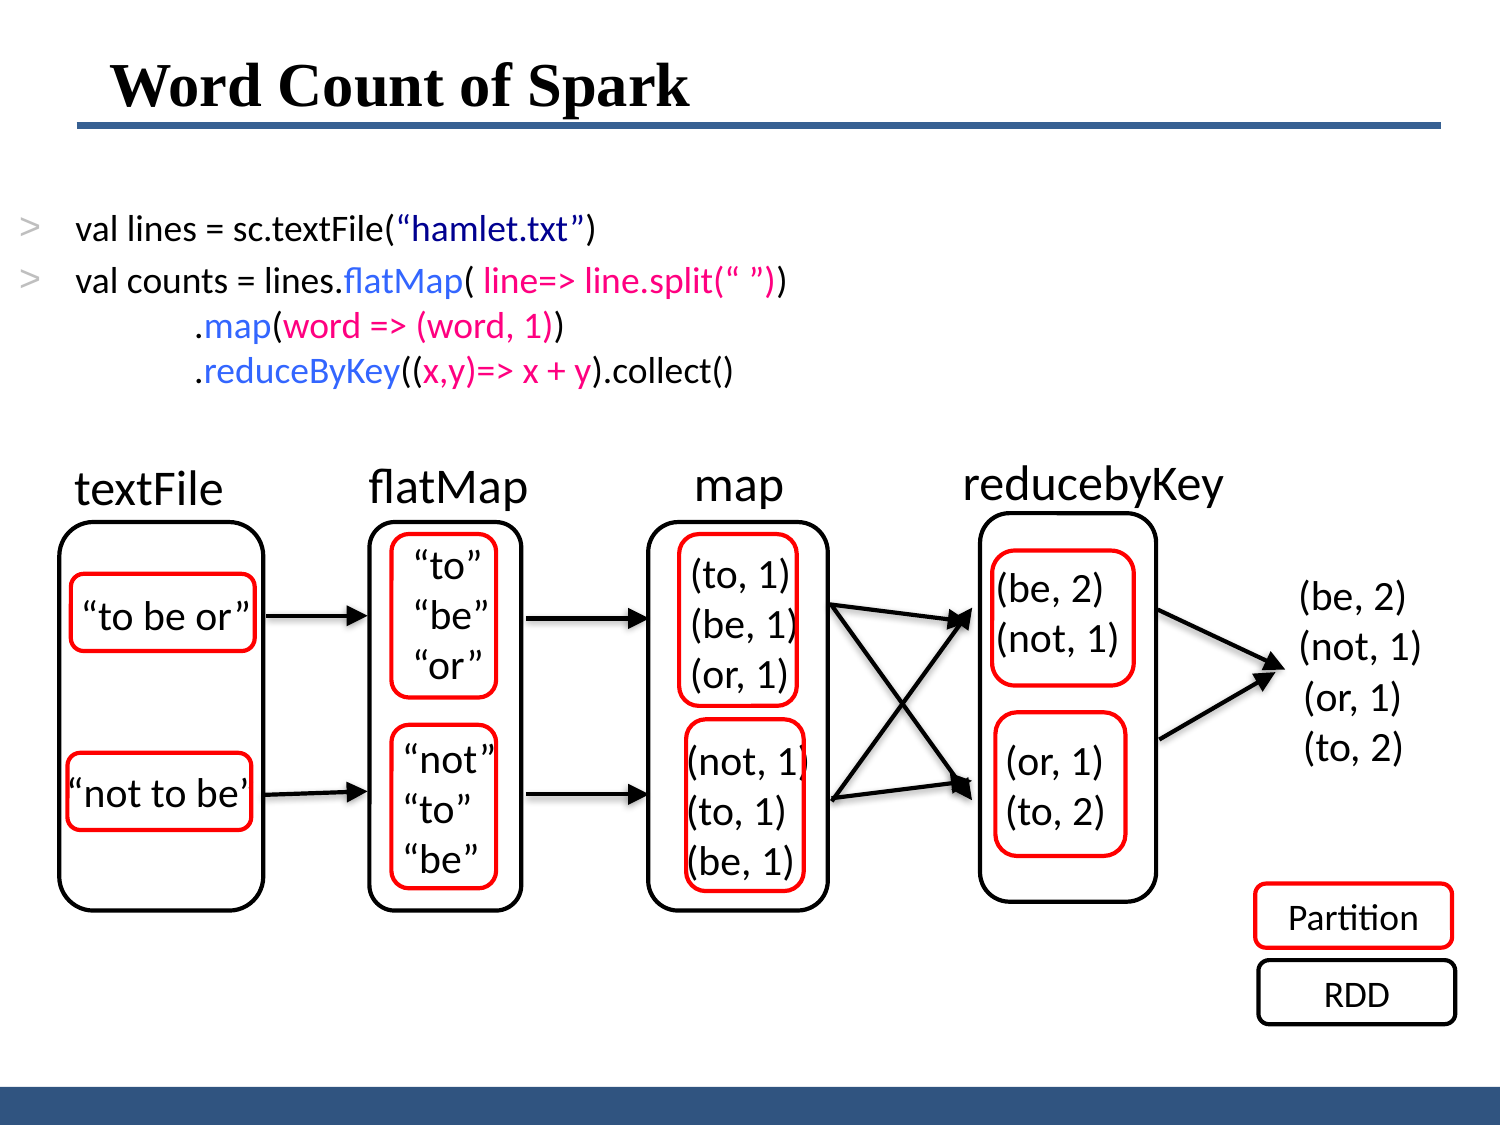

Word Count of Spark

val lines = sc.textFile(“hamlet.txt”)
val counts = lines.flatMap( line=> line.split(“ ”))
              .map(word => (word, 1))
              .reduceByKey((x,y)=> x + y).collect()
reducebyKey
map
flatMap
textFile

“to”
“be”
“or”
(to, 1)
(be, 1)
(or, 1)
(be, 2)
(not, 1)
“to be or”
“not”
“to”
“be”
(not, 1)
(to, 1)
(be, 1)
(or, 1)
(to, 2)
“not to be”

(be, 2)
(not, 1)

(or, 1)
(to, 2)

Partition
RDD